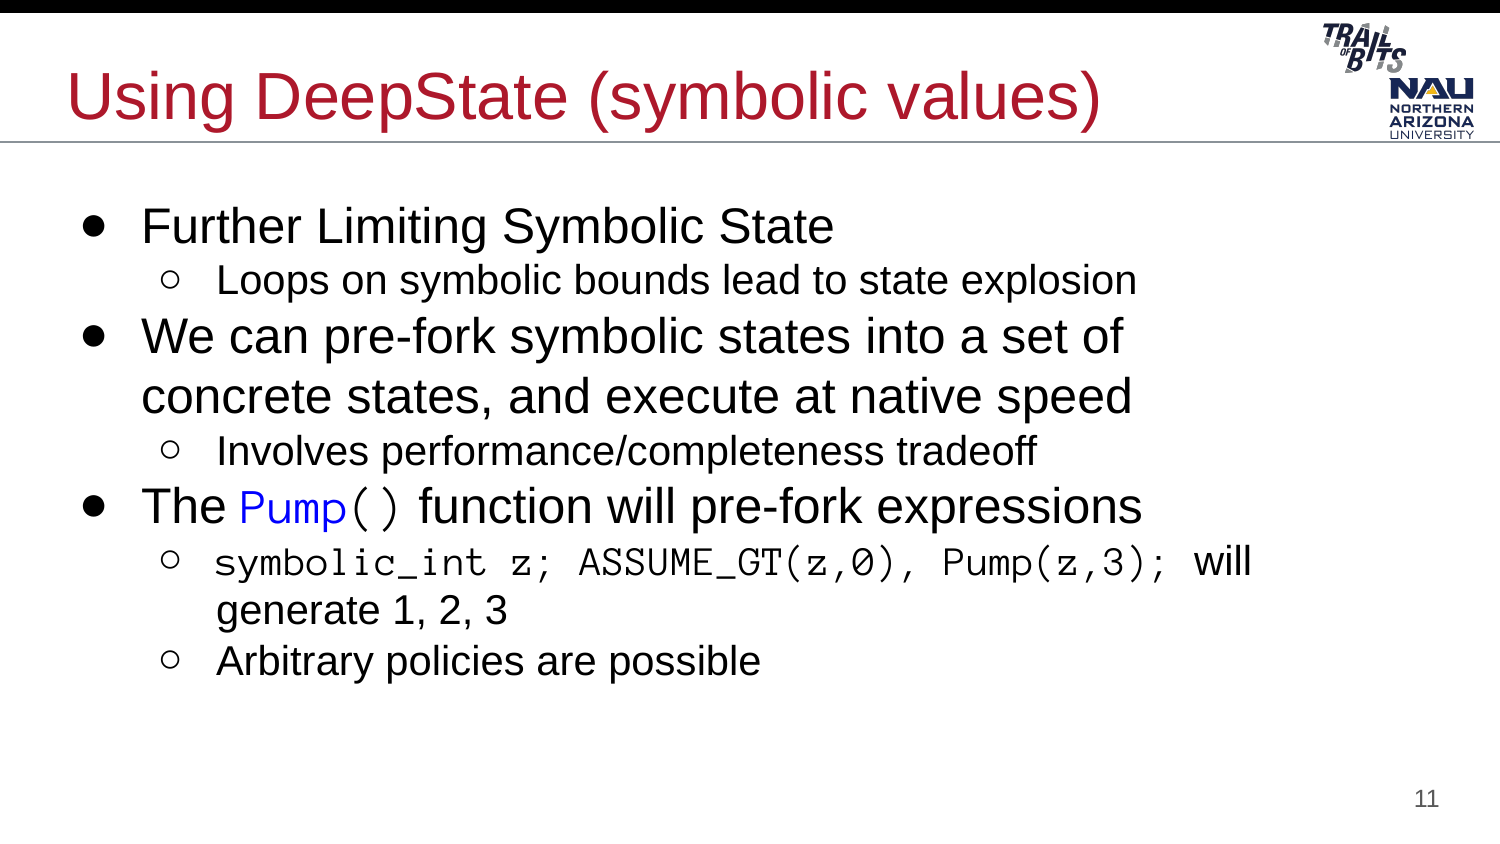

# Using DeepState (symbolic values)
Further Limiting Symbolic State
Loops on symbolic bounds lead to state explosion
We can pre-fork symbolic states into a set of concrete states, and execute at native speed
Involves performance/completeness tradeoff
The Pump() function will pre-fork expressions
symbolic_int z; ASSUME_GT(z,0), Pump(z,3); will generate 1, 2, 3
Arbitrary policies are possible
11